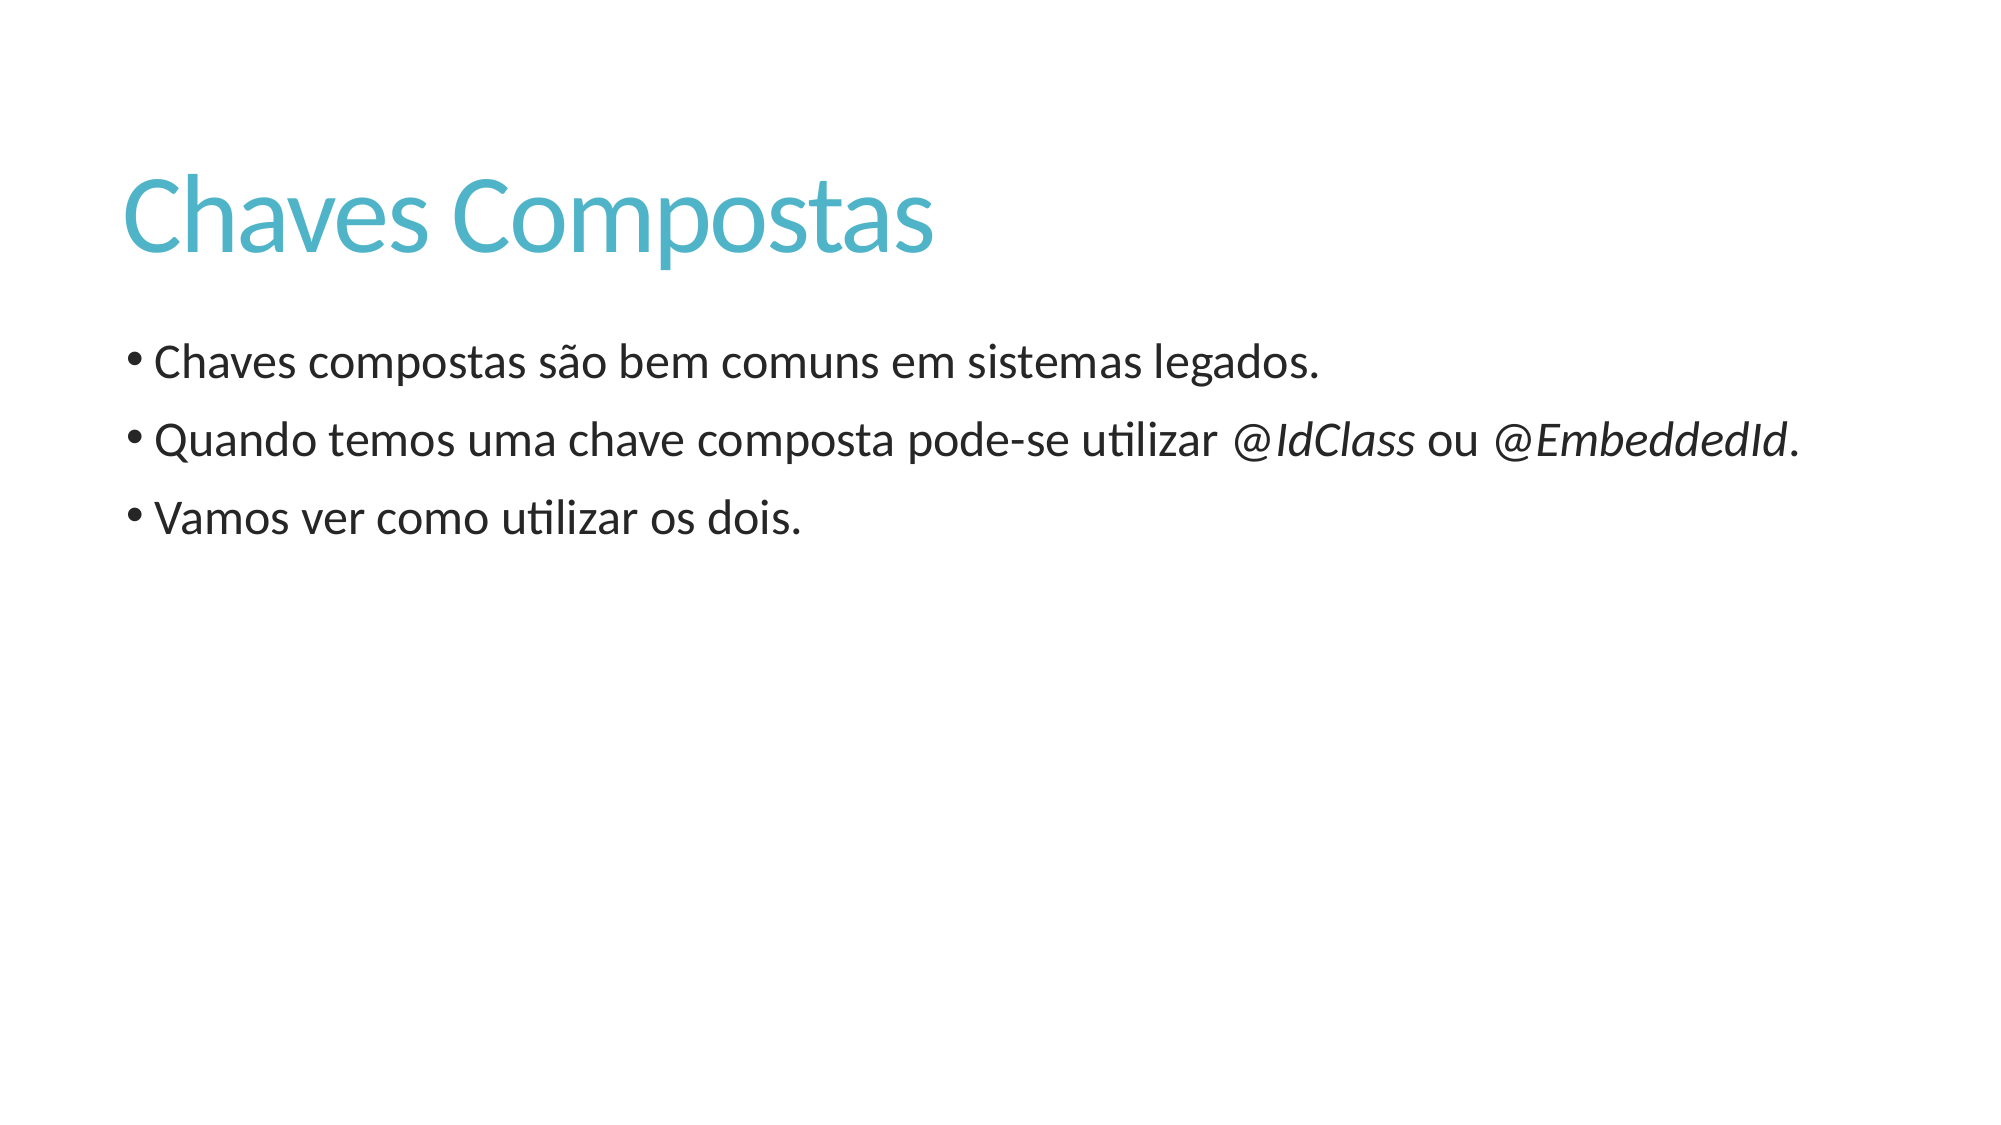

# Chaves Compostas
 Chaves compostas são bem comuns em sistemas legados.
 Quando temos uma chave composta pode-se utilizar @IdClass ou @EmbeddedId.
 Vamos ver como utilizar os dois.